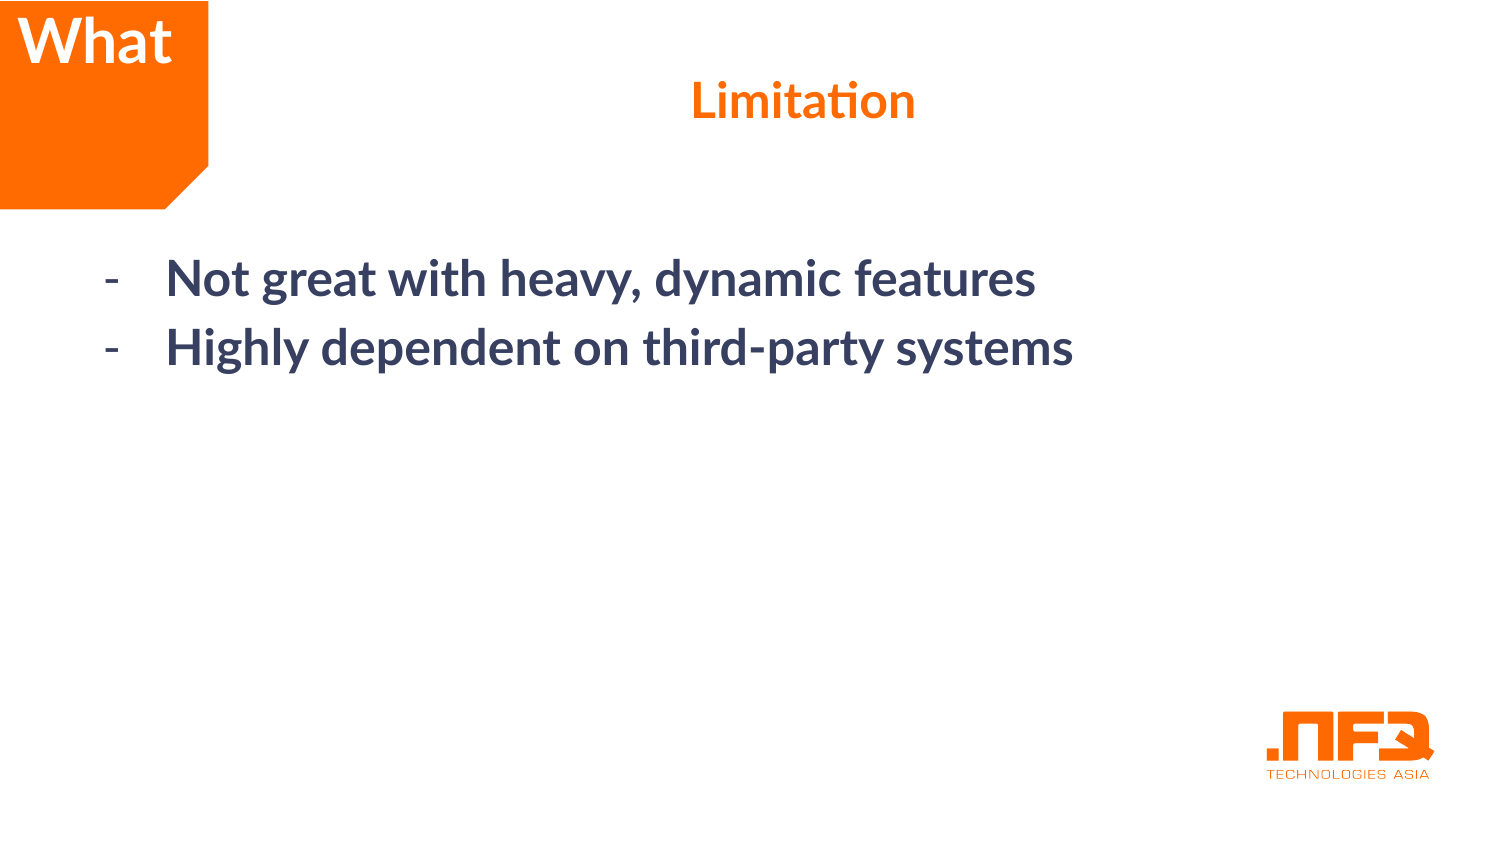

What
Limitation
Not great with heavy, dynamic features
Highly dependent on third-party systems